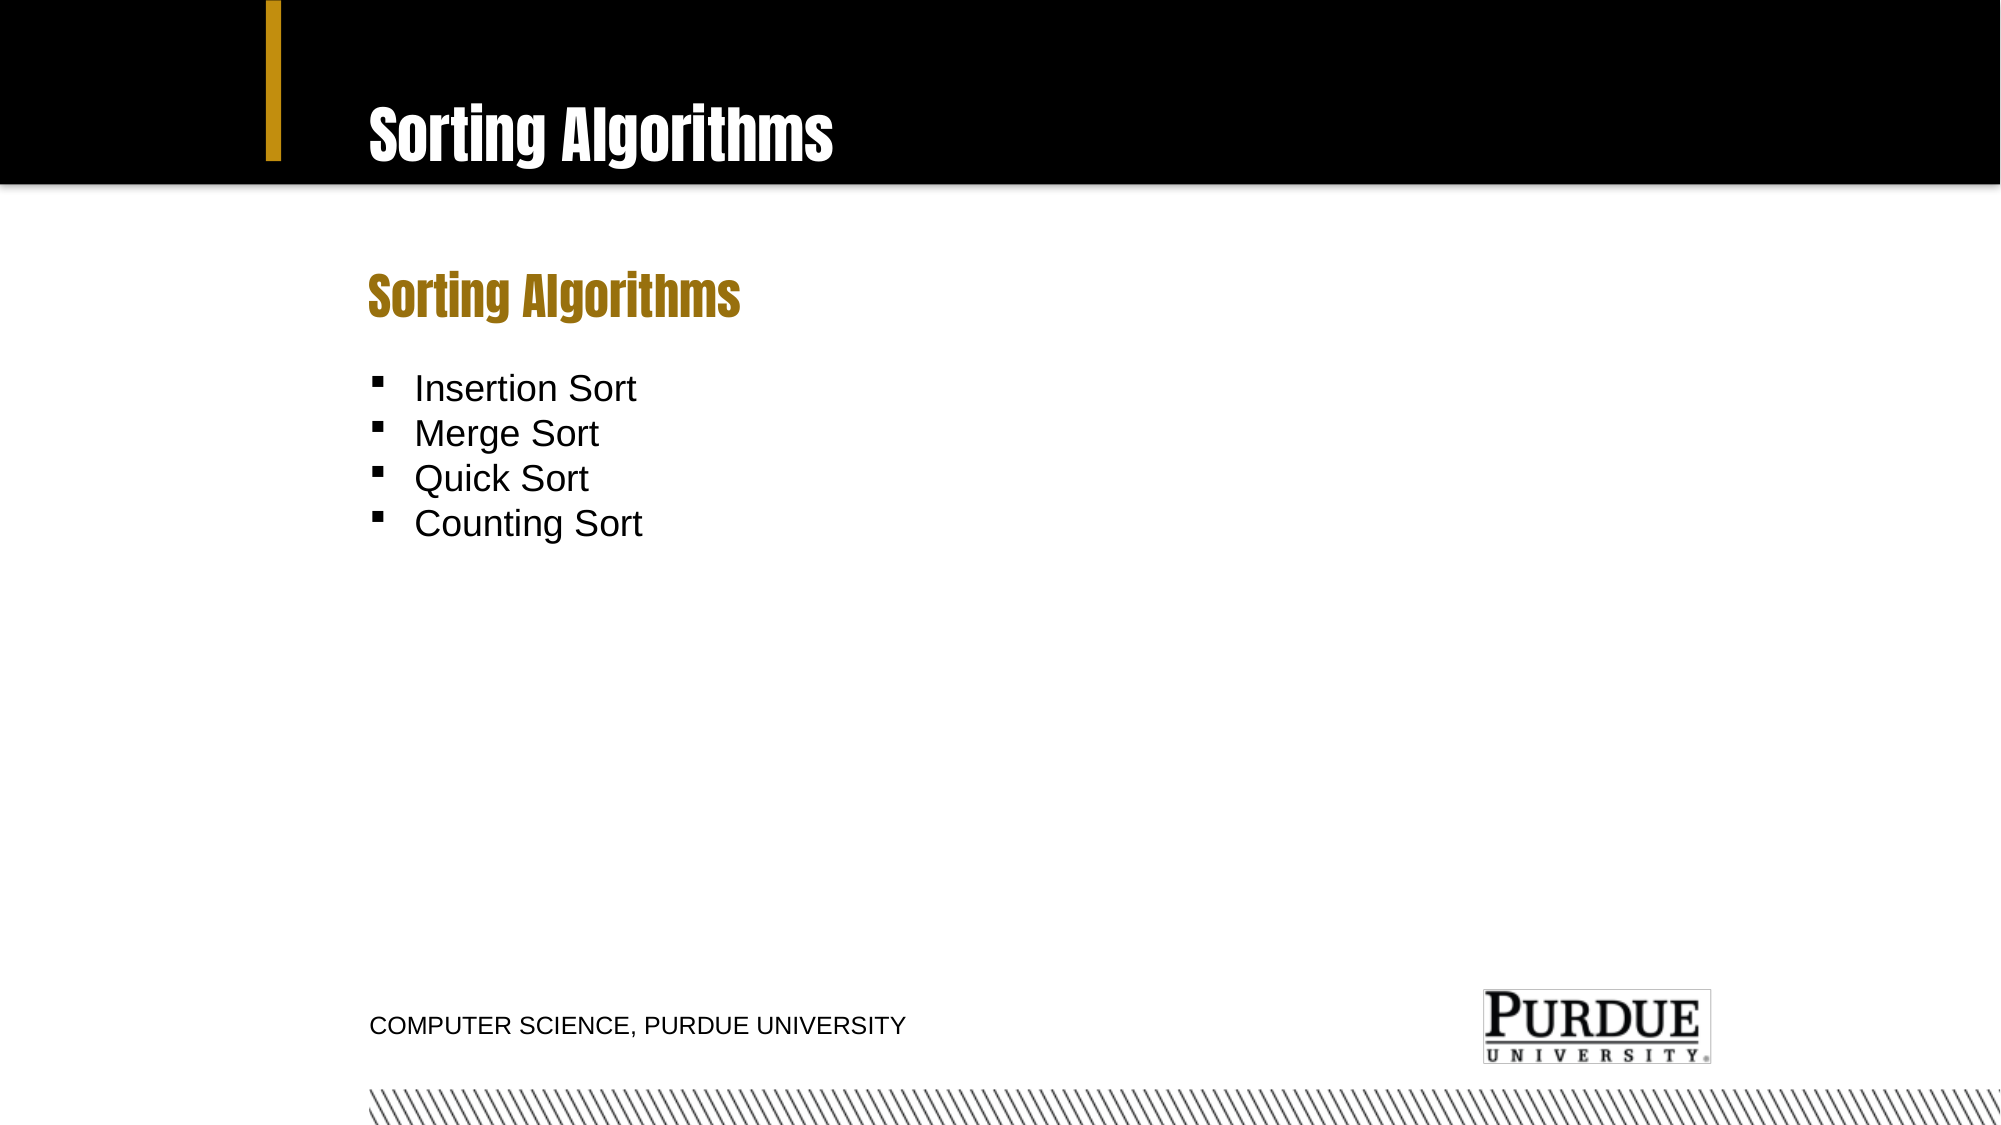

# Sorting Algorithms
Sorting Algorithms
Insertion Sort
Merge Sort
Quick Sort
Counting Sort
Computer Science, Purdue University